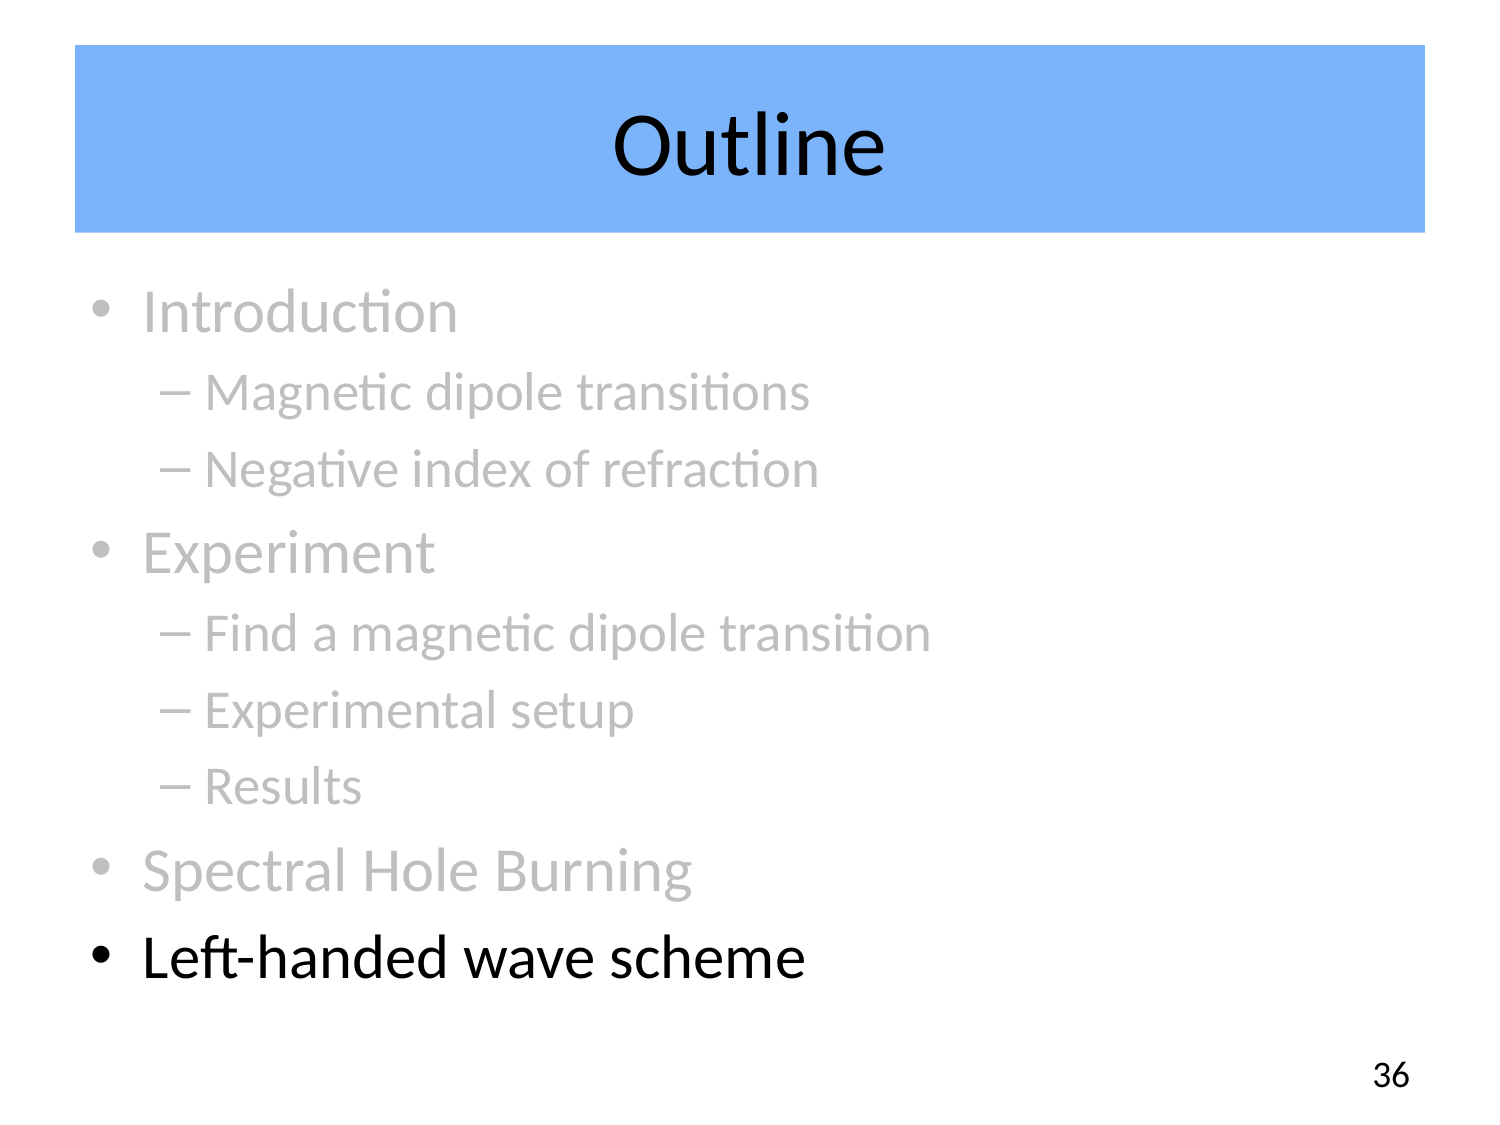

# Outline
Introduction
Magnetic dipole transitions
Negative index of refraction
Experiment
Find a magnetic dipole transition
Experimental setup
Results
Spectral Hole Burning
Left-handed wave scheme

36